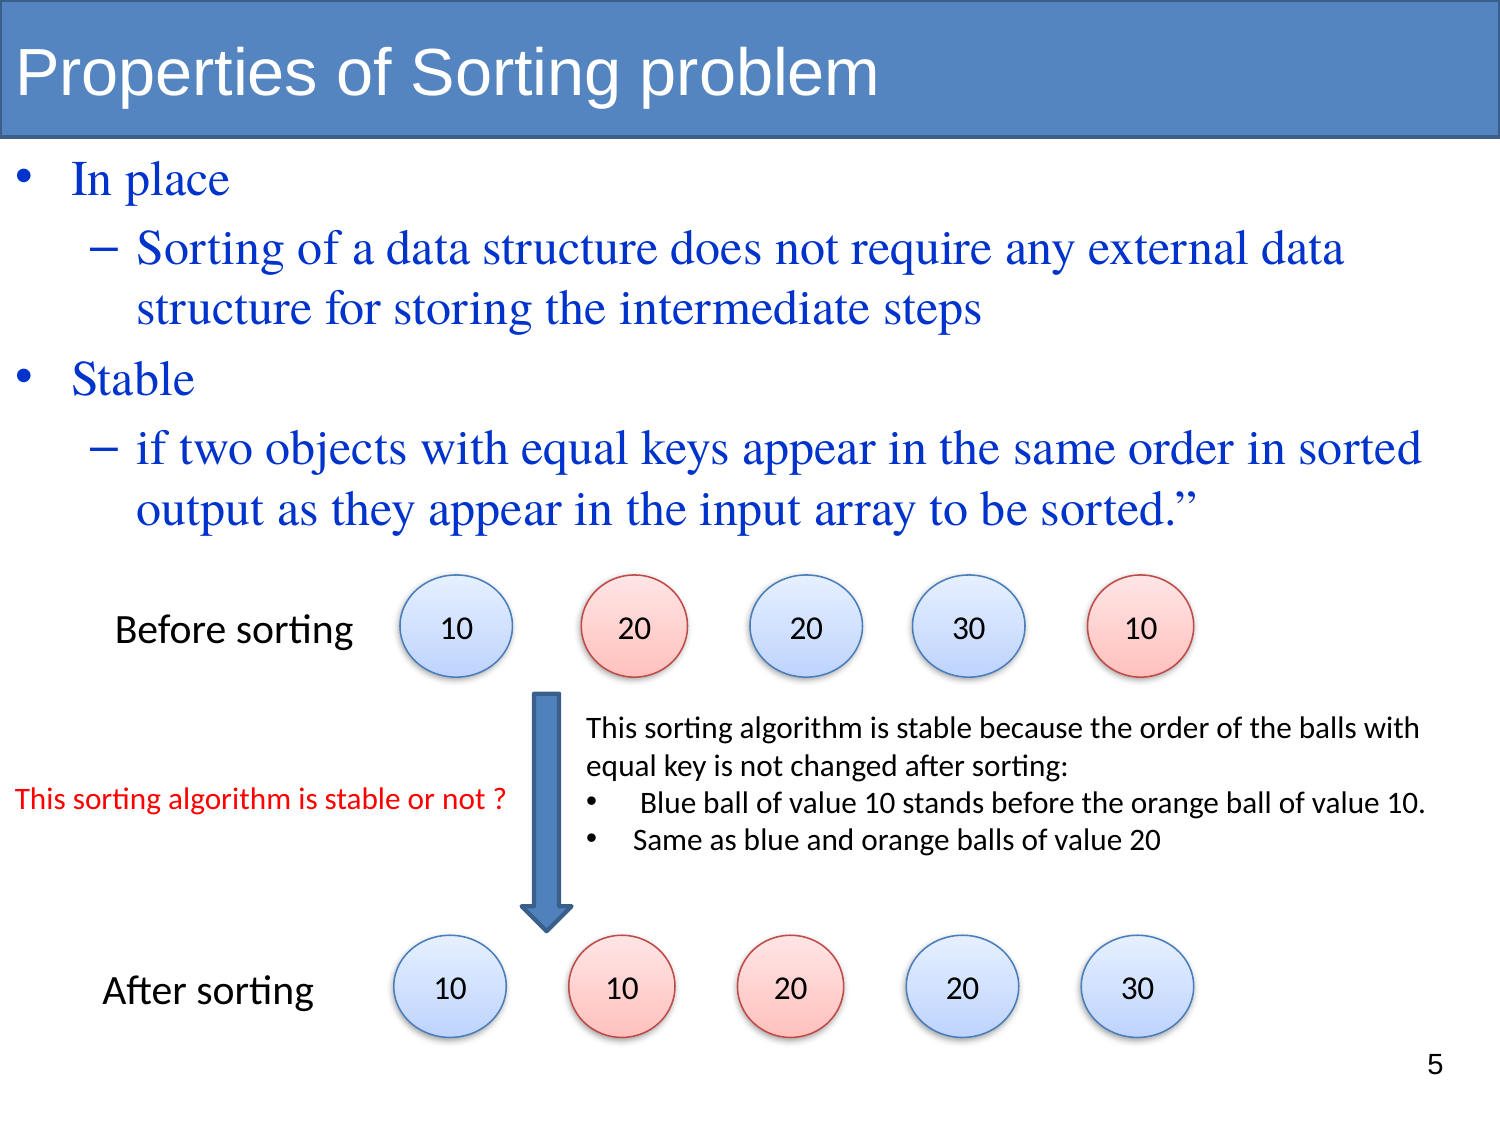

# Properties of Sorting problem
In place
Sorting of a data structure does not require any external data structure for storing the intermediate steps
Stable
if two objects with equal keys appear in the same order in sorted output as they appear in the input array to be sorted.”

10
20
20
30
10
Before sorting

This sorting algorithm is stable because the order of the balls with equal key is not changed after sorting:
 Blue ball of value 10 stands before the orange ball of value 10.
Same as blue and orange balls of value 20
This sorting algorithm is stable or not ?
10
10
20
20
30
After sorting
5